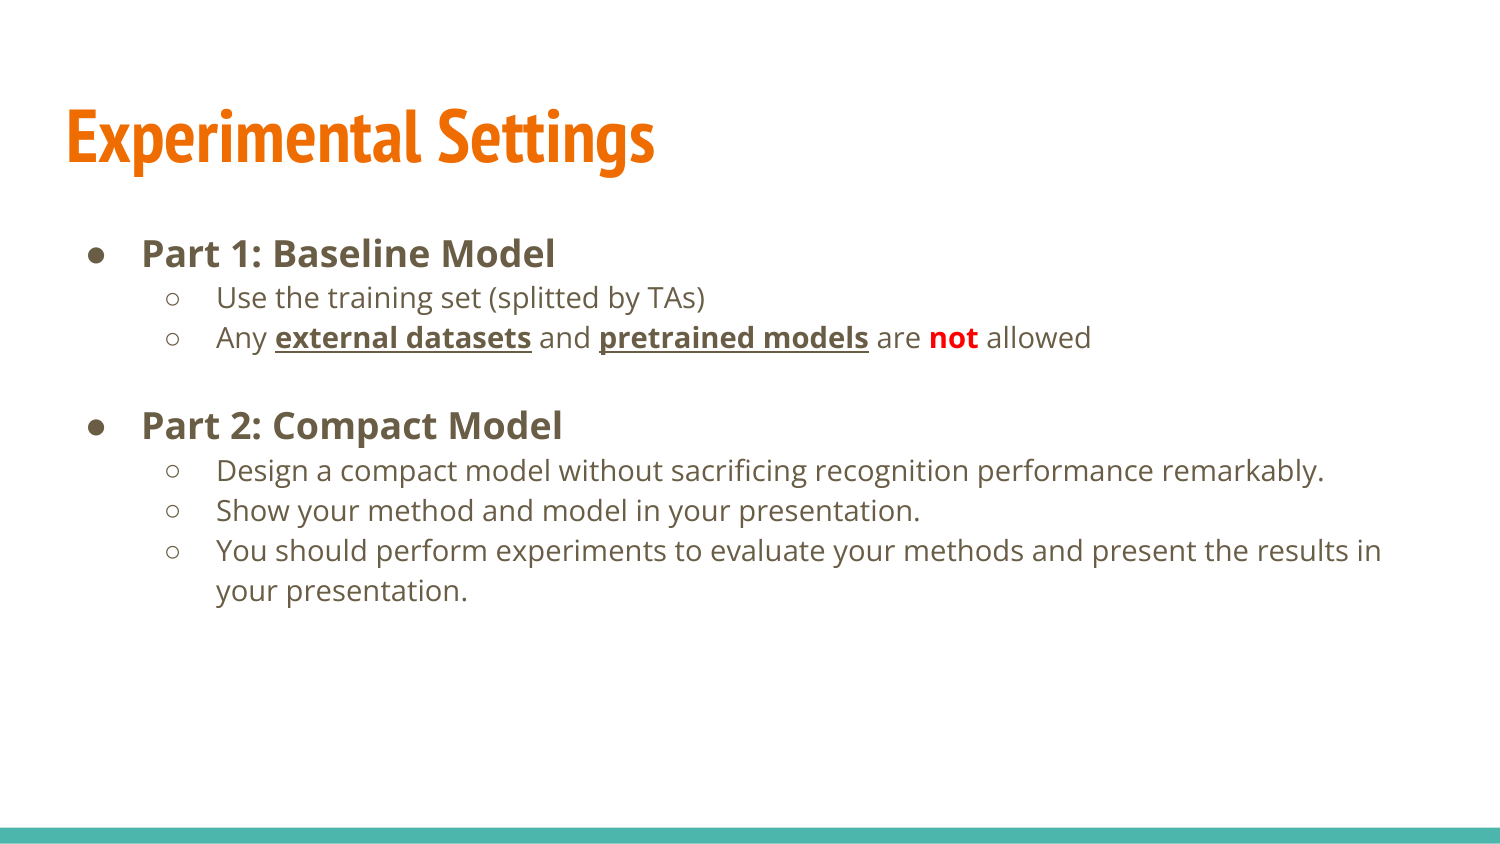

# Experimental Settings
Part 1: Baseline Model
Use the training set (splitted by TAs)
Any external datasets and pretrained models are not allowed
Part 2: Compact Model
Design a compact model without sacrificing recognition performance remarkably.
Show your method and model in your presentation.
You should perform experiments to evaluate your methods and present the results in your presentation.